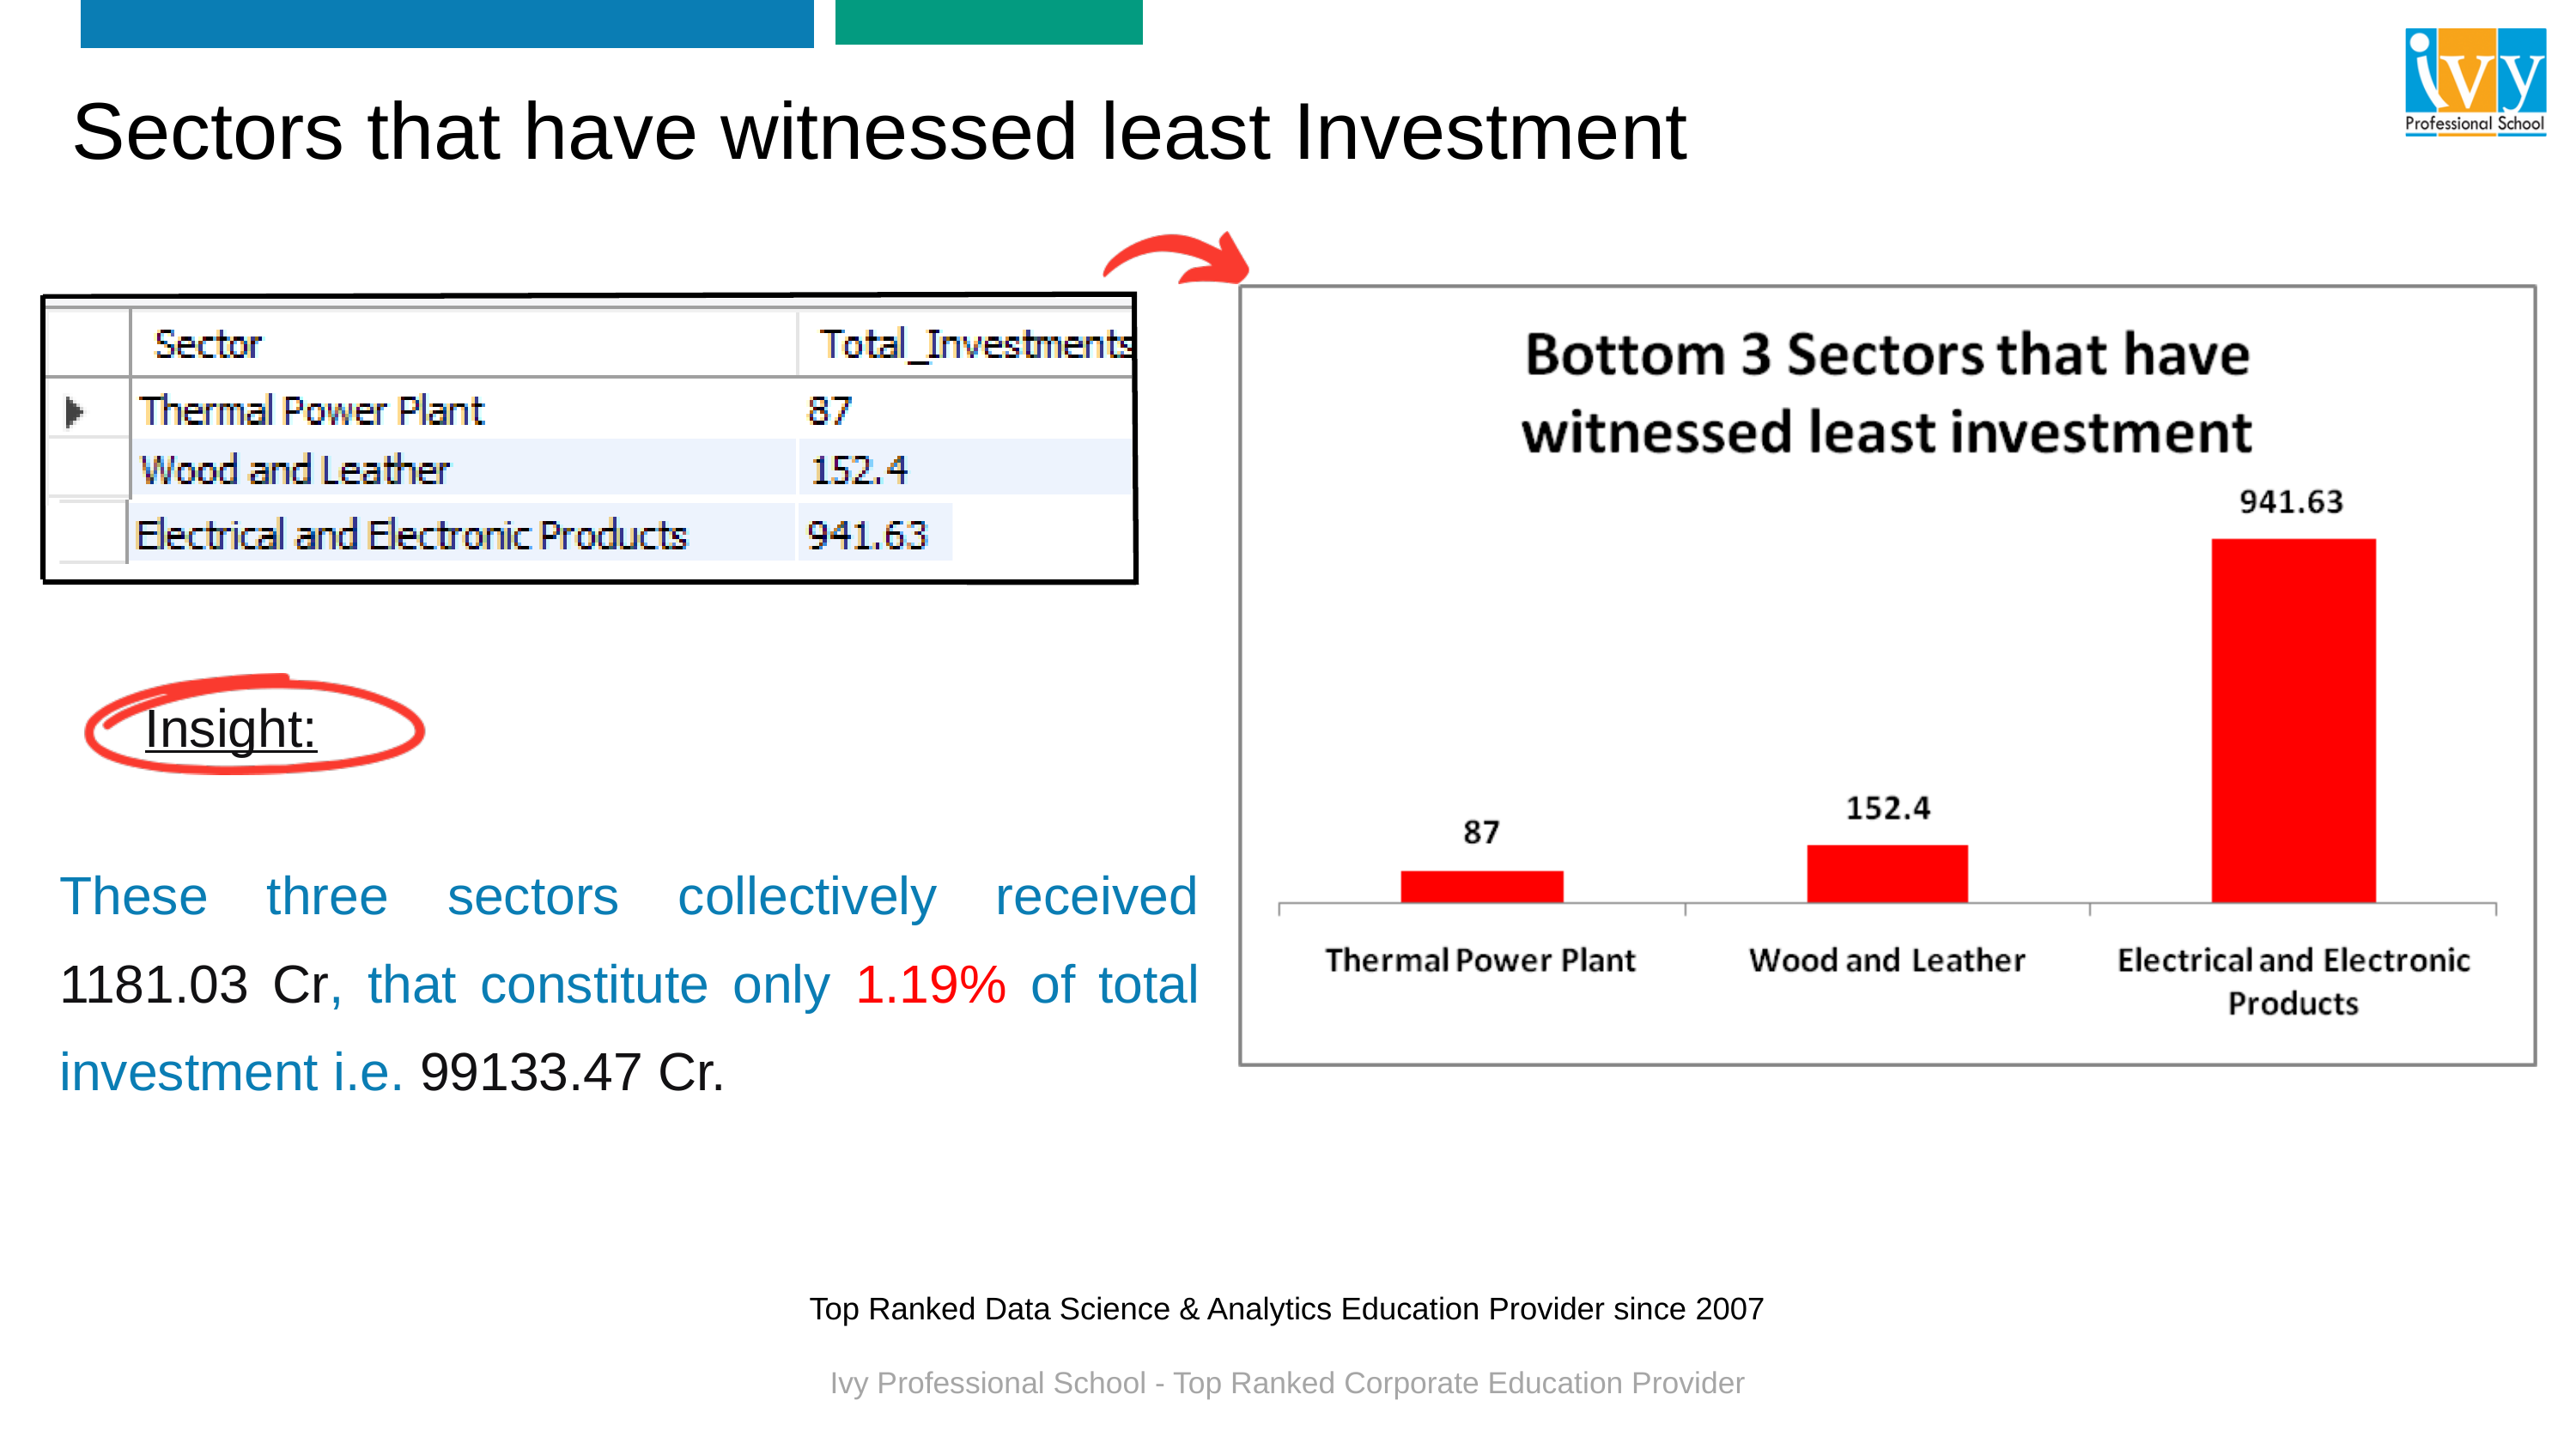

Sectors that have witnessed least Investment

Insight:
These three sectors collectively received 1181.03 Cr, that constitute only 1.19% of total investment i.e. 99133.47 Cr.

Top Ranked Data Science & Analytics Education Provider since 2007

Ivy Professional School - Top Ranked Corporate Education Provider